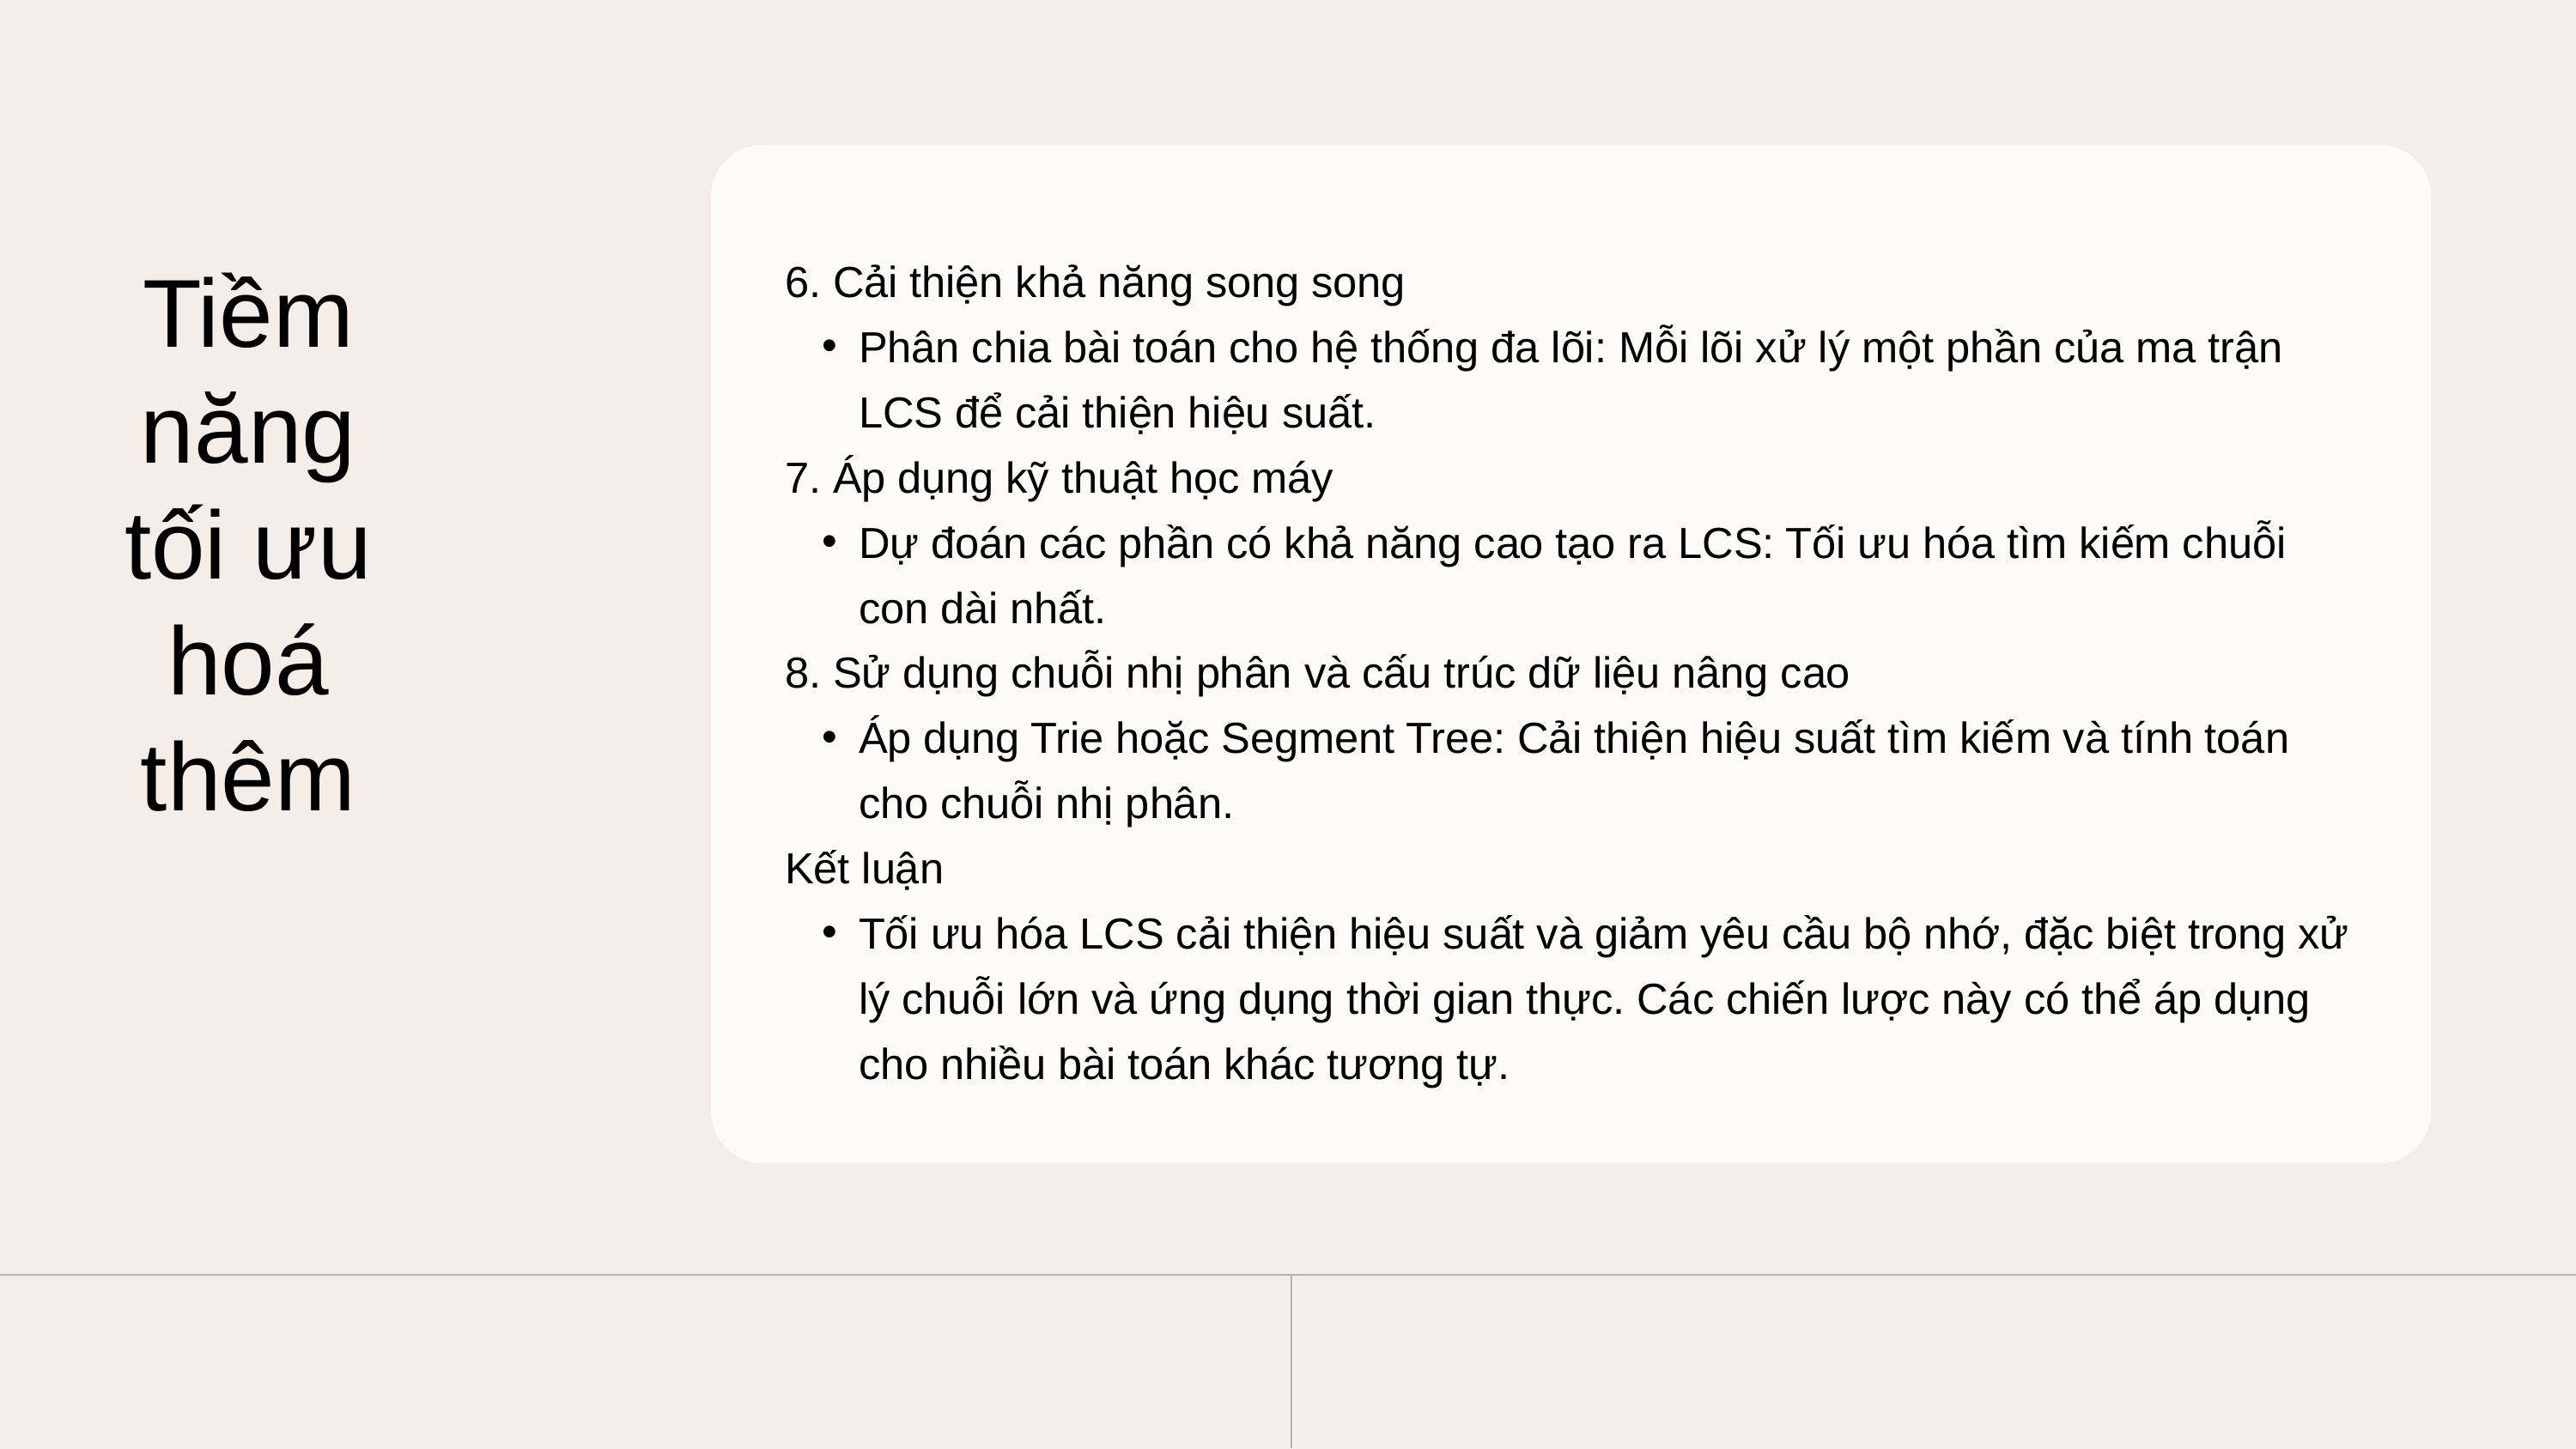

6. Cải thiện khả năng song song
Phân chia bài toán cho hệ thống đa lõi: Mỗi lõi xử lý một phần của ma trận LCS để cải thiện hiệu suất.
7. Áp dụng kỹ thuật học máy
Dự đoán các phần có khả năng cao tạo ra LCS: Tối ưu hóa tìm kiếm chuỗi con dài nhất.
8. Sử dụng chuỗi nhị phân và cấu trúc dữ liệu nâng cao
Áp dụng Trie hoặc Segment Tree: Cải thiện hiệu suất tìm kiếm và tính toán cho chuỗi nhị phân.
Kết luận
Tối ưu hóa LCS cải thiện hiệu suất và giảm yêu cầu bộ nhớ, đặc biệt trong xử lý chuỗi lớn và ứng dụng thời gian thực. Các chiến lược này có thể áp dụng cho nhiều bài toán khác tương tự.

Tiềm năng tối ưu hoá thêm